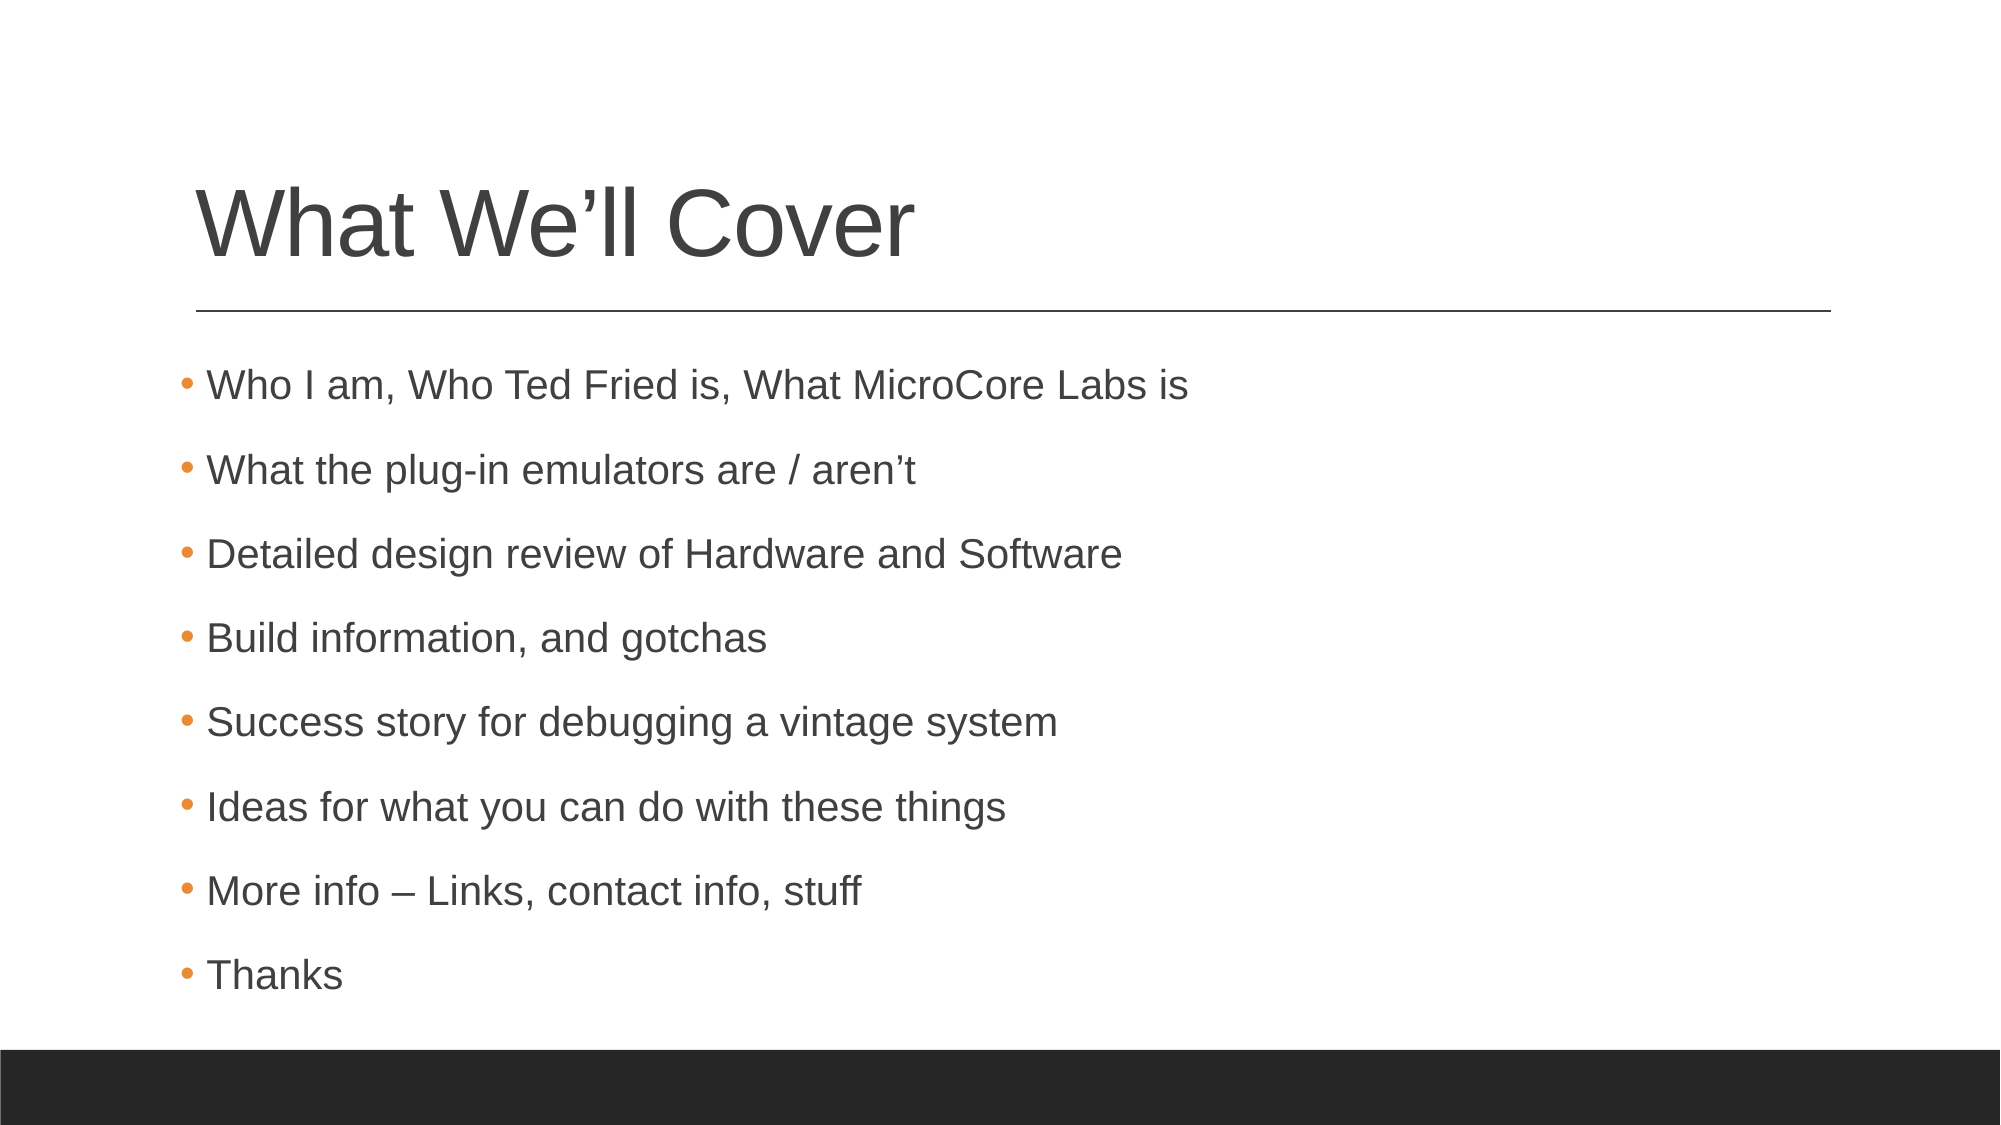

# What We’ll Cover
 Who I am, Who Ted Fried is, What MicroCore Labs is
 What the plug-in emulators are / aren’t
 Detailed design review of Hardware and Software
 Build information, and gotchas
 Success story for debugging a vintage system
 Ideas for what you can do with these things
 More info – Links, contact info, stuff
 Thanks